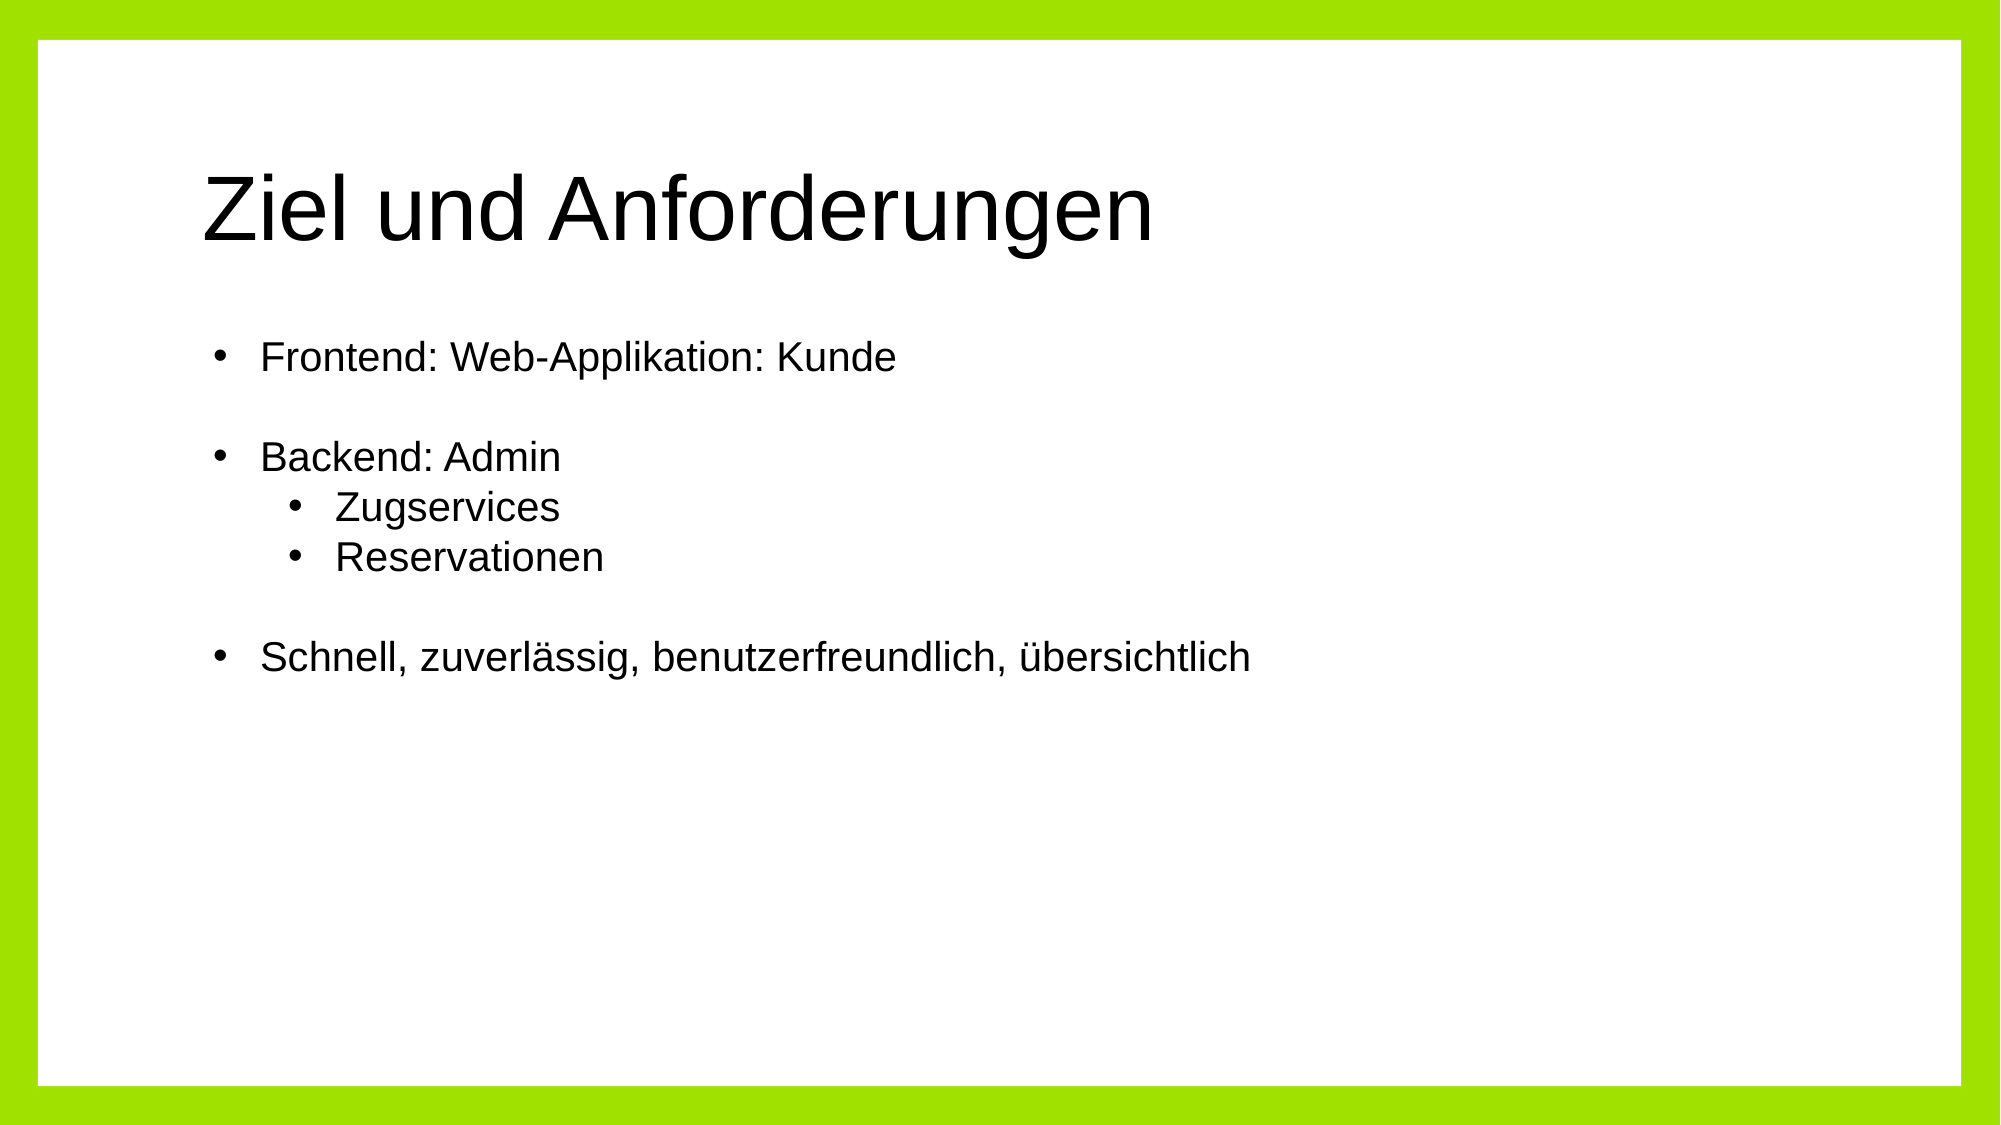

# Ziel und Anforderungen
Frontend: Web-Applikation: Kunde

Backend: Admin
Zugservices
Reservationen

Schnell, zuverlässig, benutzerfreundlich, übersichtlich